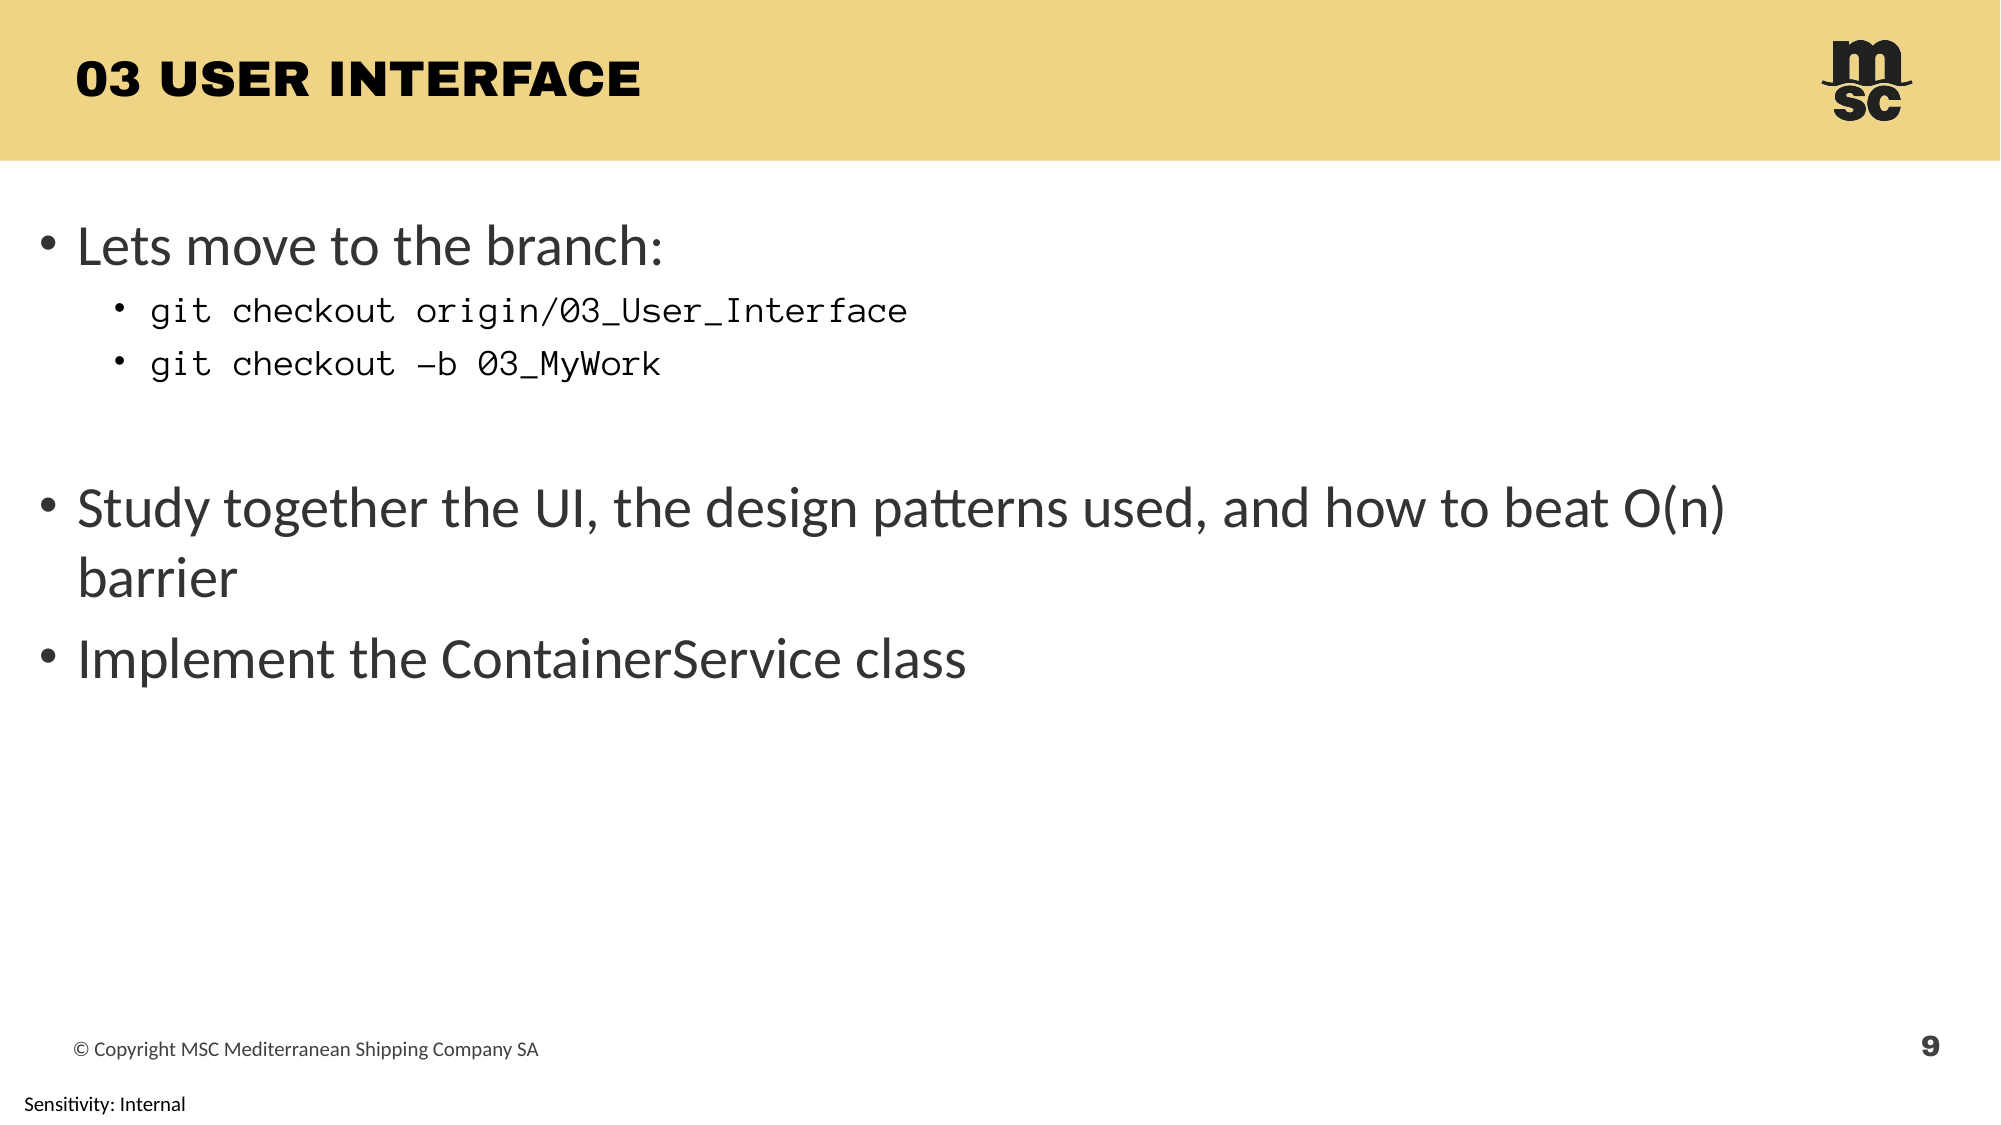

# 03 USER INTERFACE
Lets move to the branch:
git checkout origin/03_User_Interface
git checkout -b 03_MyWork

Study together the UI, the design patterns used, and how to beat O(n) barrier
Implement the ContainerService class

9
© Copyright MSC Mediterranean Shipping Company SA